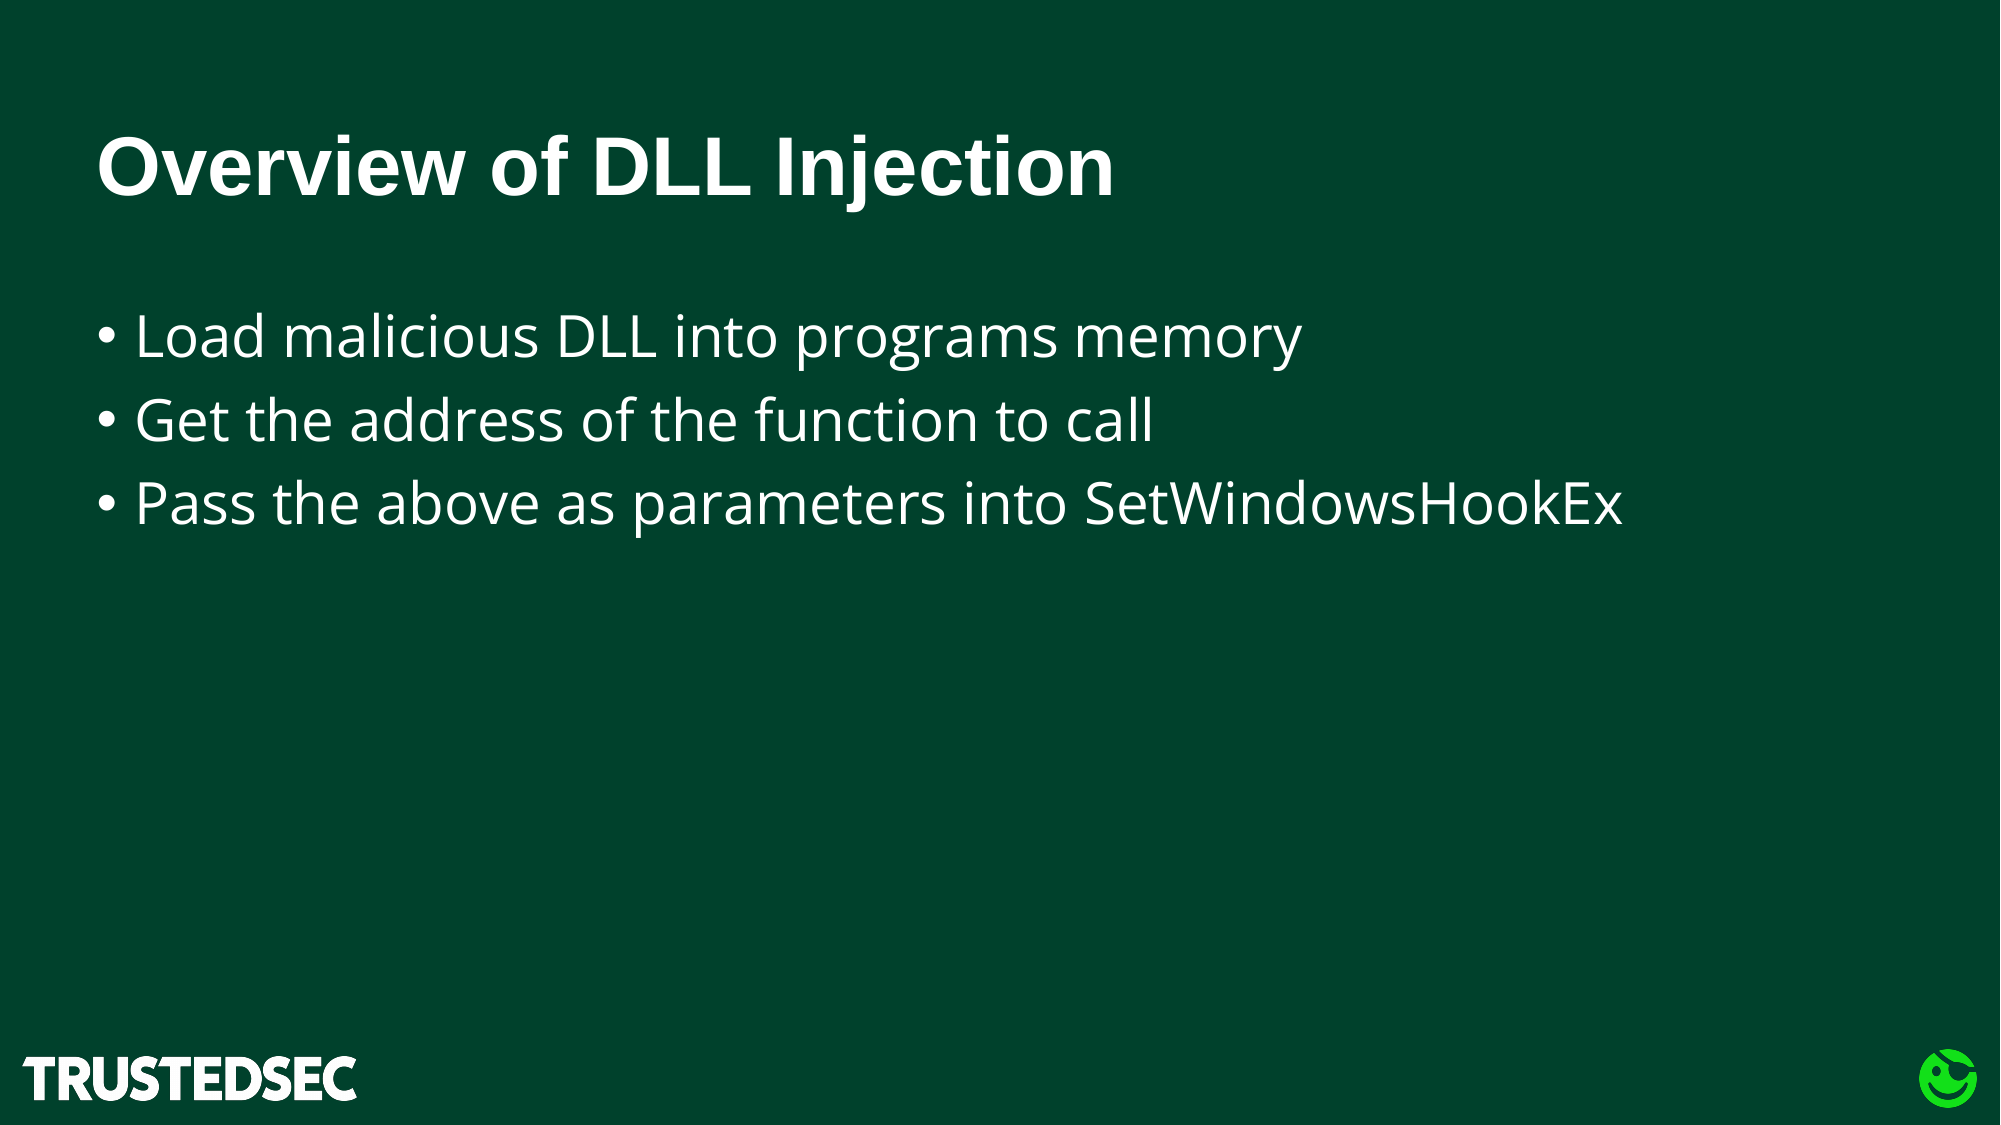

# Overview of DLL Injection
Load malicious DLL into programs memory
Get the address of the function to call
Pass the above as parameters into SetWindowsHookEx